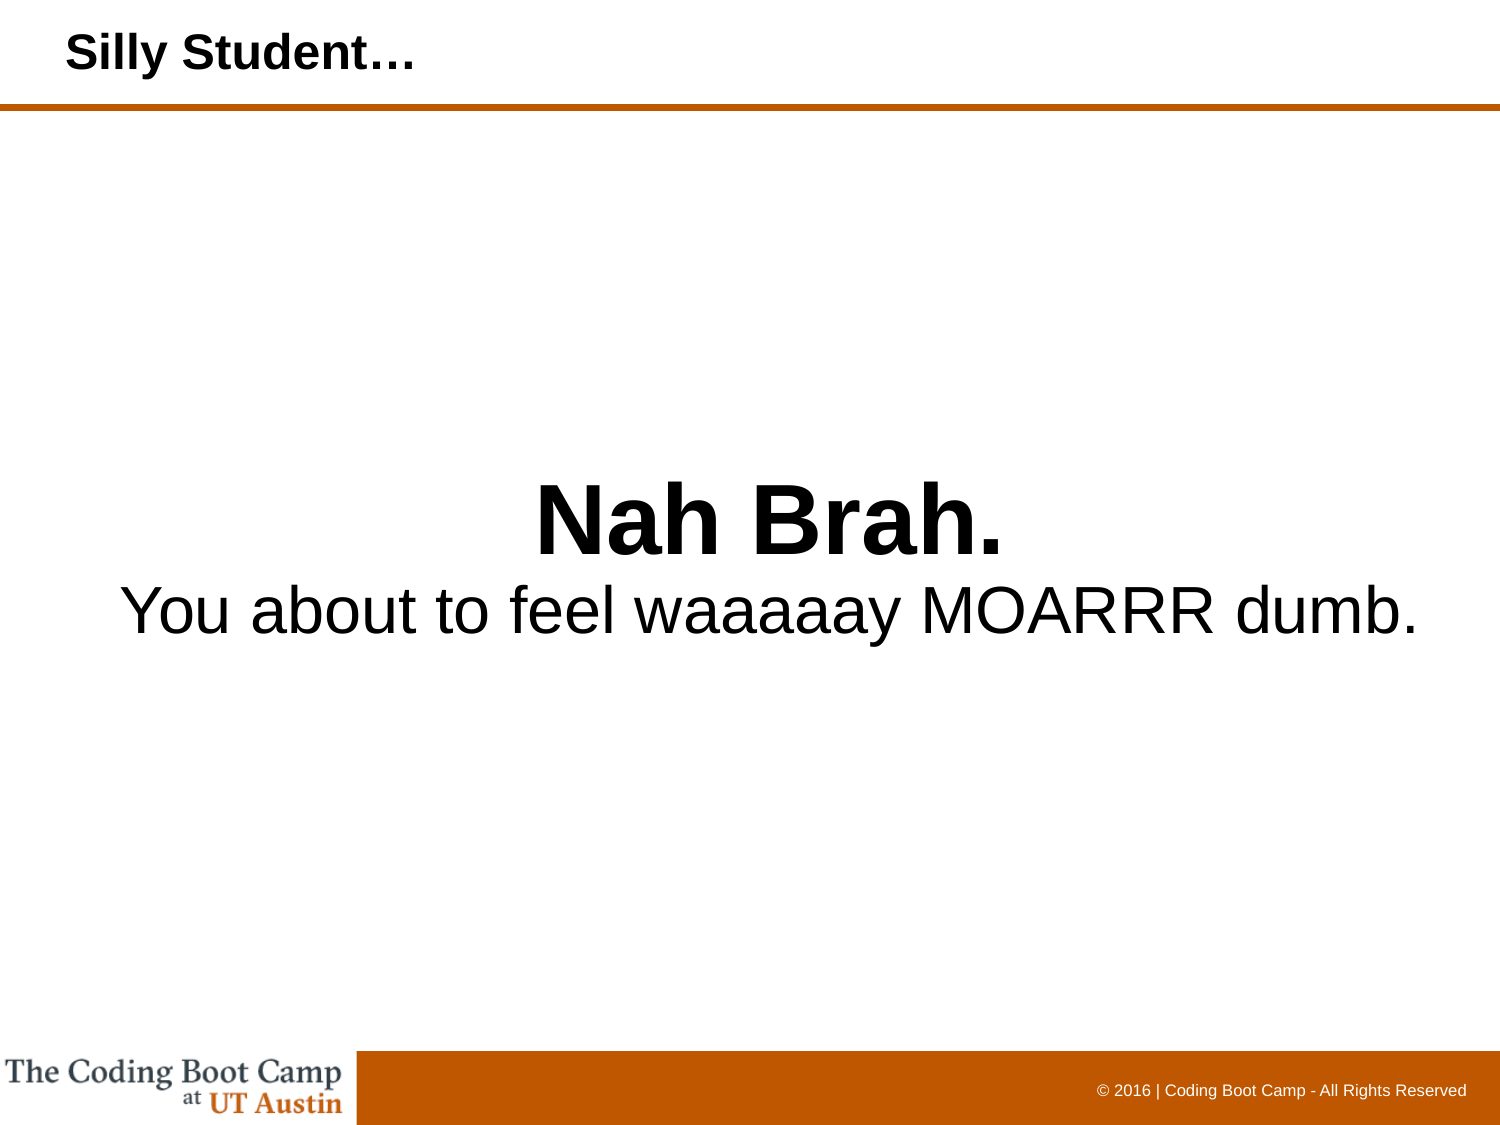

# Silly Student…

Nah Brah.
You about to feel waaaaay MOARRR dumb.